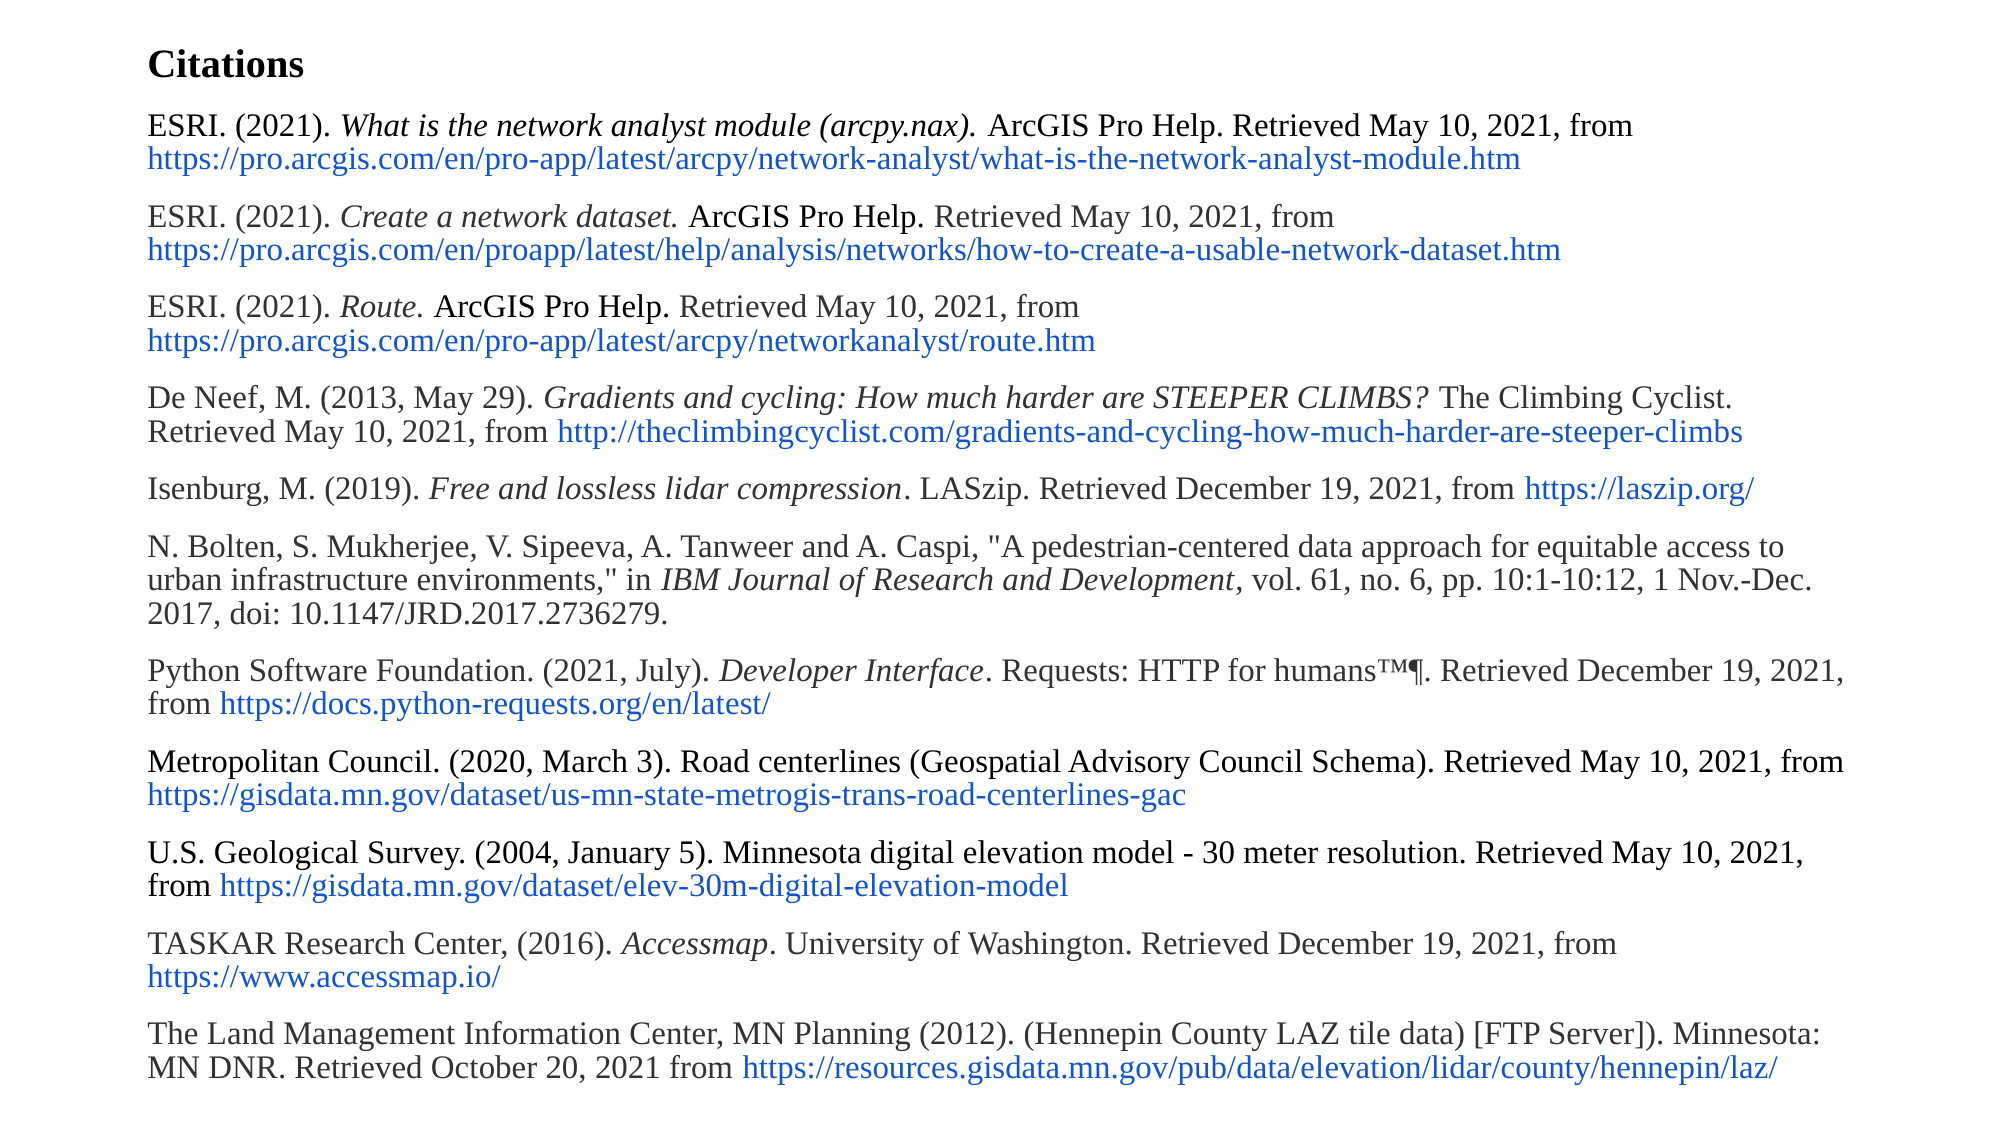

Citations
ESRI. (2021). What is the network analyst module (arcpy.nax). ArcGIS Pro Help. Retrieved May 10, 2021, from https://pro.arcgis.com/en/pro-app/latest/arcpy/network-analyst/what-is-the-network-analyst-module.htm
ESRI. (2021). Create a network dataset. ArcGIS Pro Help. Retrieved May 10, 2021, from https://pro.arcgis.com/en/proapp/latest/help/analysis/networks/how-to-create-a-usable-network-dataset.htm
ESRI. (2021). Route. ArcGIS Pro Help. Retrieved May 10, 2021, from https://pro.arcgis.com/en/pro-app/latest/arcpy/networkanalyst/route.htm
De Neef, M. (2013, May 29). Gradients and cycling: How much harder are STEEPER CLIMBS? The Climbing Cyclist. Retrieved May 10, 2021, from http://theclimbingcyclist.com/gradients-and-cycling-how-much-harder-are-steeper-climbs
Isenburg, M. (2019). Free and lossless lidar compression. LASzip. Retrieved December 19, 2021, from https://laszip.org/
N. Bolten, S. Mukherjee, V. Sipeeva, A. Tanweer and A. Caspi, "A pedestrian-centered data approach for equitable access to urban infrastructure environments," in IBM Journal of Research and Development, vol. 61, no. 6, pp. 10:1-10:12, 1 Nov.-Dec. 2017, doi: 10.1147/JRD.2017.2736279.
Python Software Foundation. (2021, July). Developer Interface. Requests: HTTP for humans™¶. Retrieved December 19, 2021, from https://docs.python-requests.org/en/latest/
Metropolitan Council. (2020, March 3). Road centerlines (Geospatial Advisory Council Schema). Retrieved May 10, 2021, from https://gisdata.mn.gov/dataset/us-mn-state-metrogis-trans-road-centerlines-gac
U.S. Geological Survey. (2004, January 5). Minnesota digital elevation model - 30 meter resolution. Retrieved May 10, 2021, from https://gisdata.mn.gov/dataset/elev-30m-digital-elevation-model
TASKAR Research Center, (2016). Accessmap. University of Washington. Retrieved December 19, 2021, from https://www.accessmap.io/
The Land Management Information Center, MN Planning (2012). (Hennepin County LAZ tile data) [FTP Server]). Minnesota: MN DNR. Retrieved October 20, 2021 from https://resources.gisdata.mn.gov/pub/data/elevation/lidar/county/hennepin/laz/